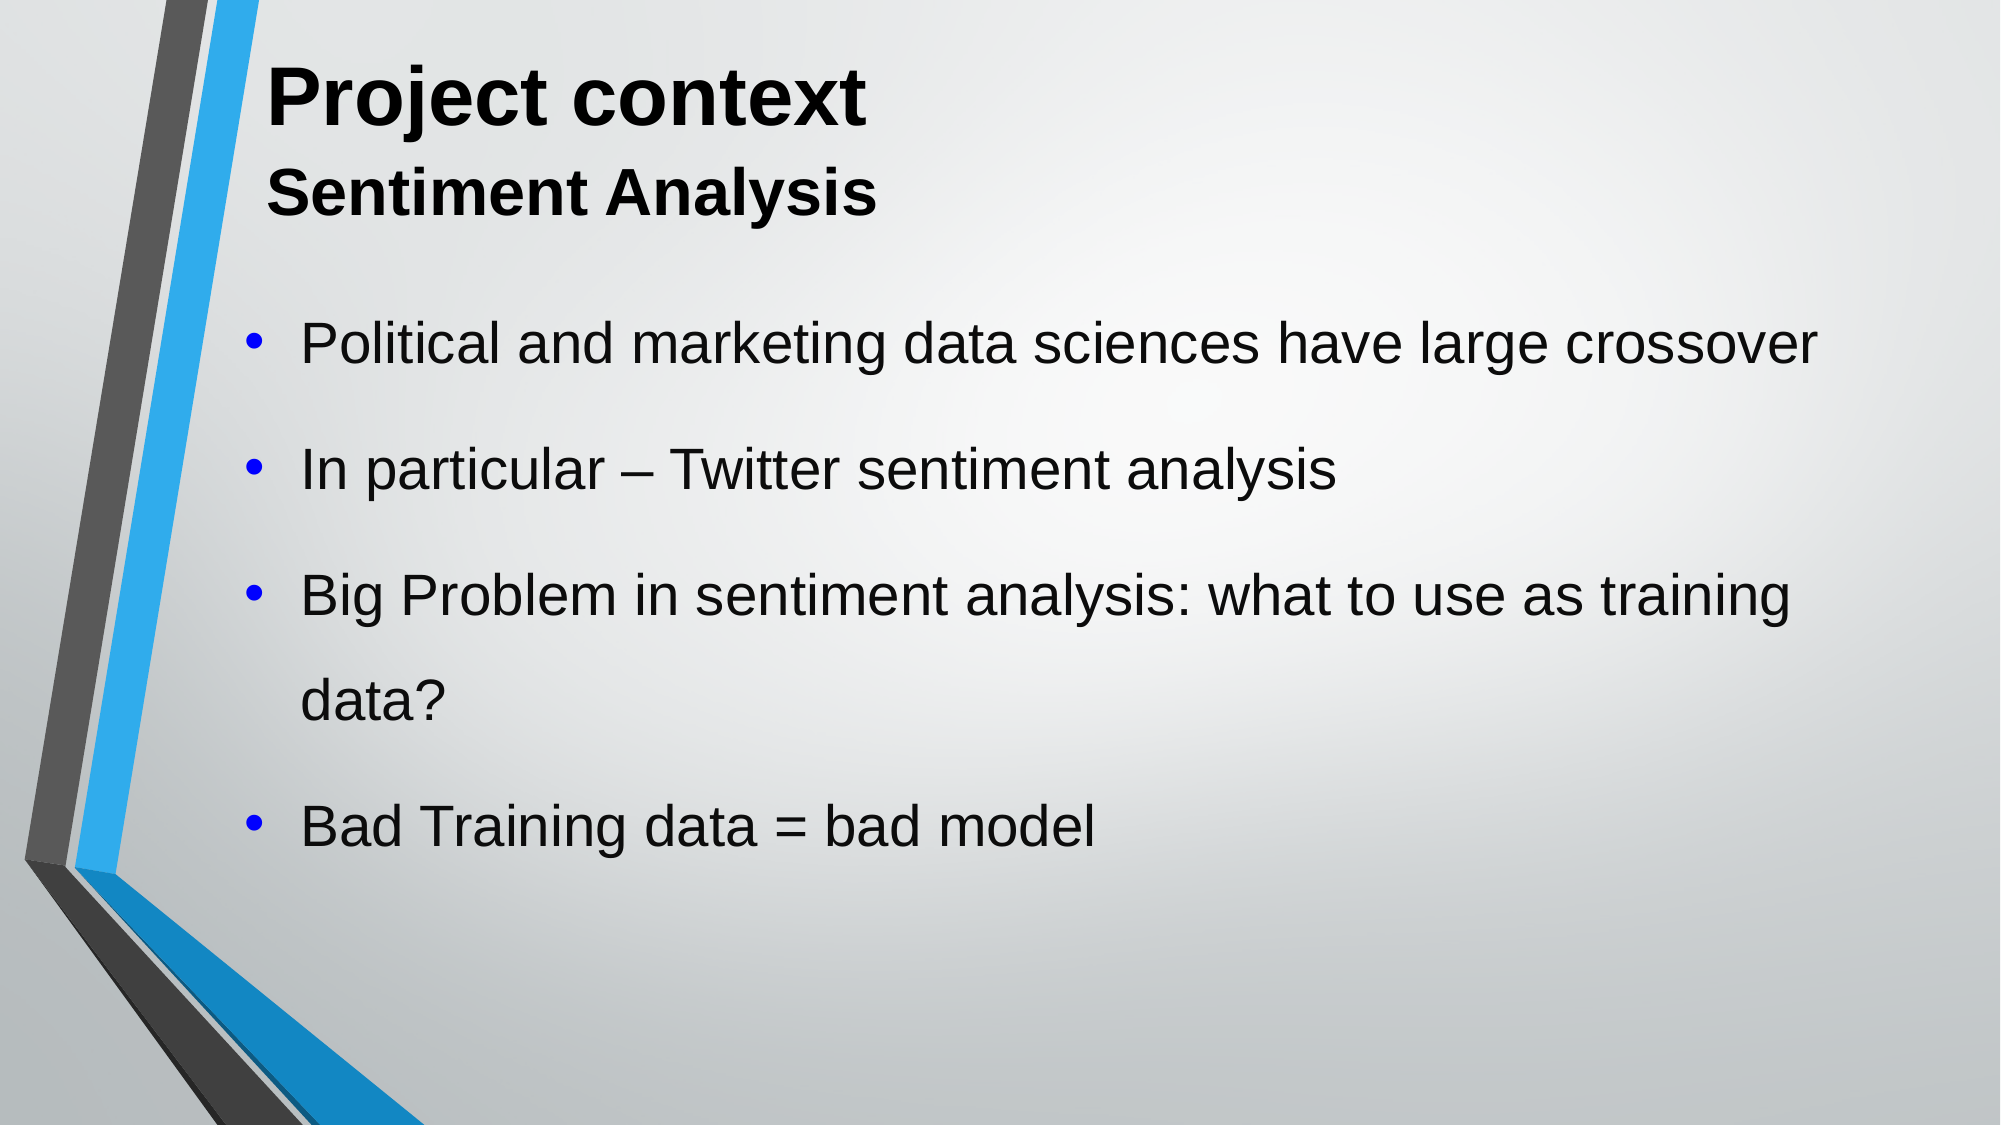

# Project context Sentiment Analysis
Political and marketing data sciences have large crossover
In particular – Twitter sentiment analysis
Big Problem in sentiment analysis: what to use as training data?
Bad Training data = bad model